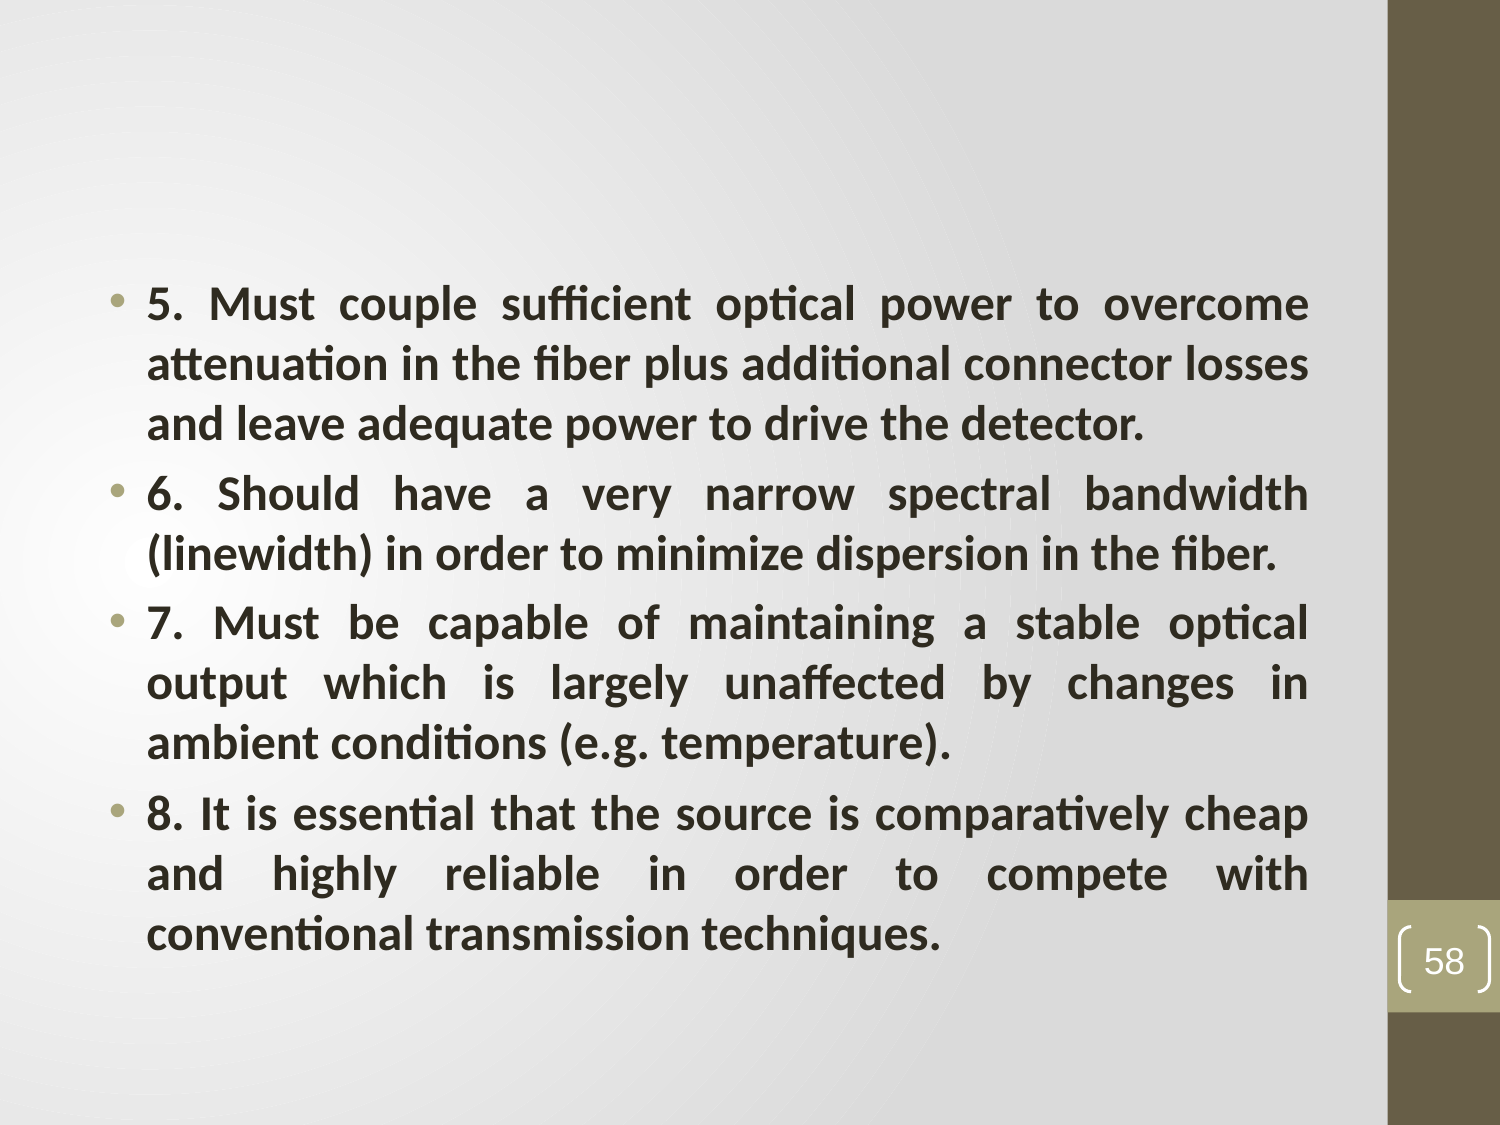

#
5. Must couple sufficient optical power to overcome attenuation in the fiber plus additional connector losses and leave adequate power to drive the detector.
6. Should have a very narrow spectral bandwidth (linewidth) in order to minimize dispersion in the fiber.
7. Must be capable of maintaining a stable optical output which is largely unaffected by changes in ambient conditions (e.g. temperature).
8. It is essential that the source is comparatively cheap and highly reliable in order to compete with conventional transmission techniques.

58